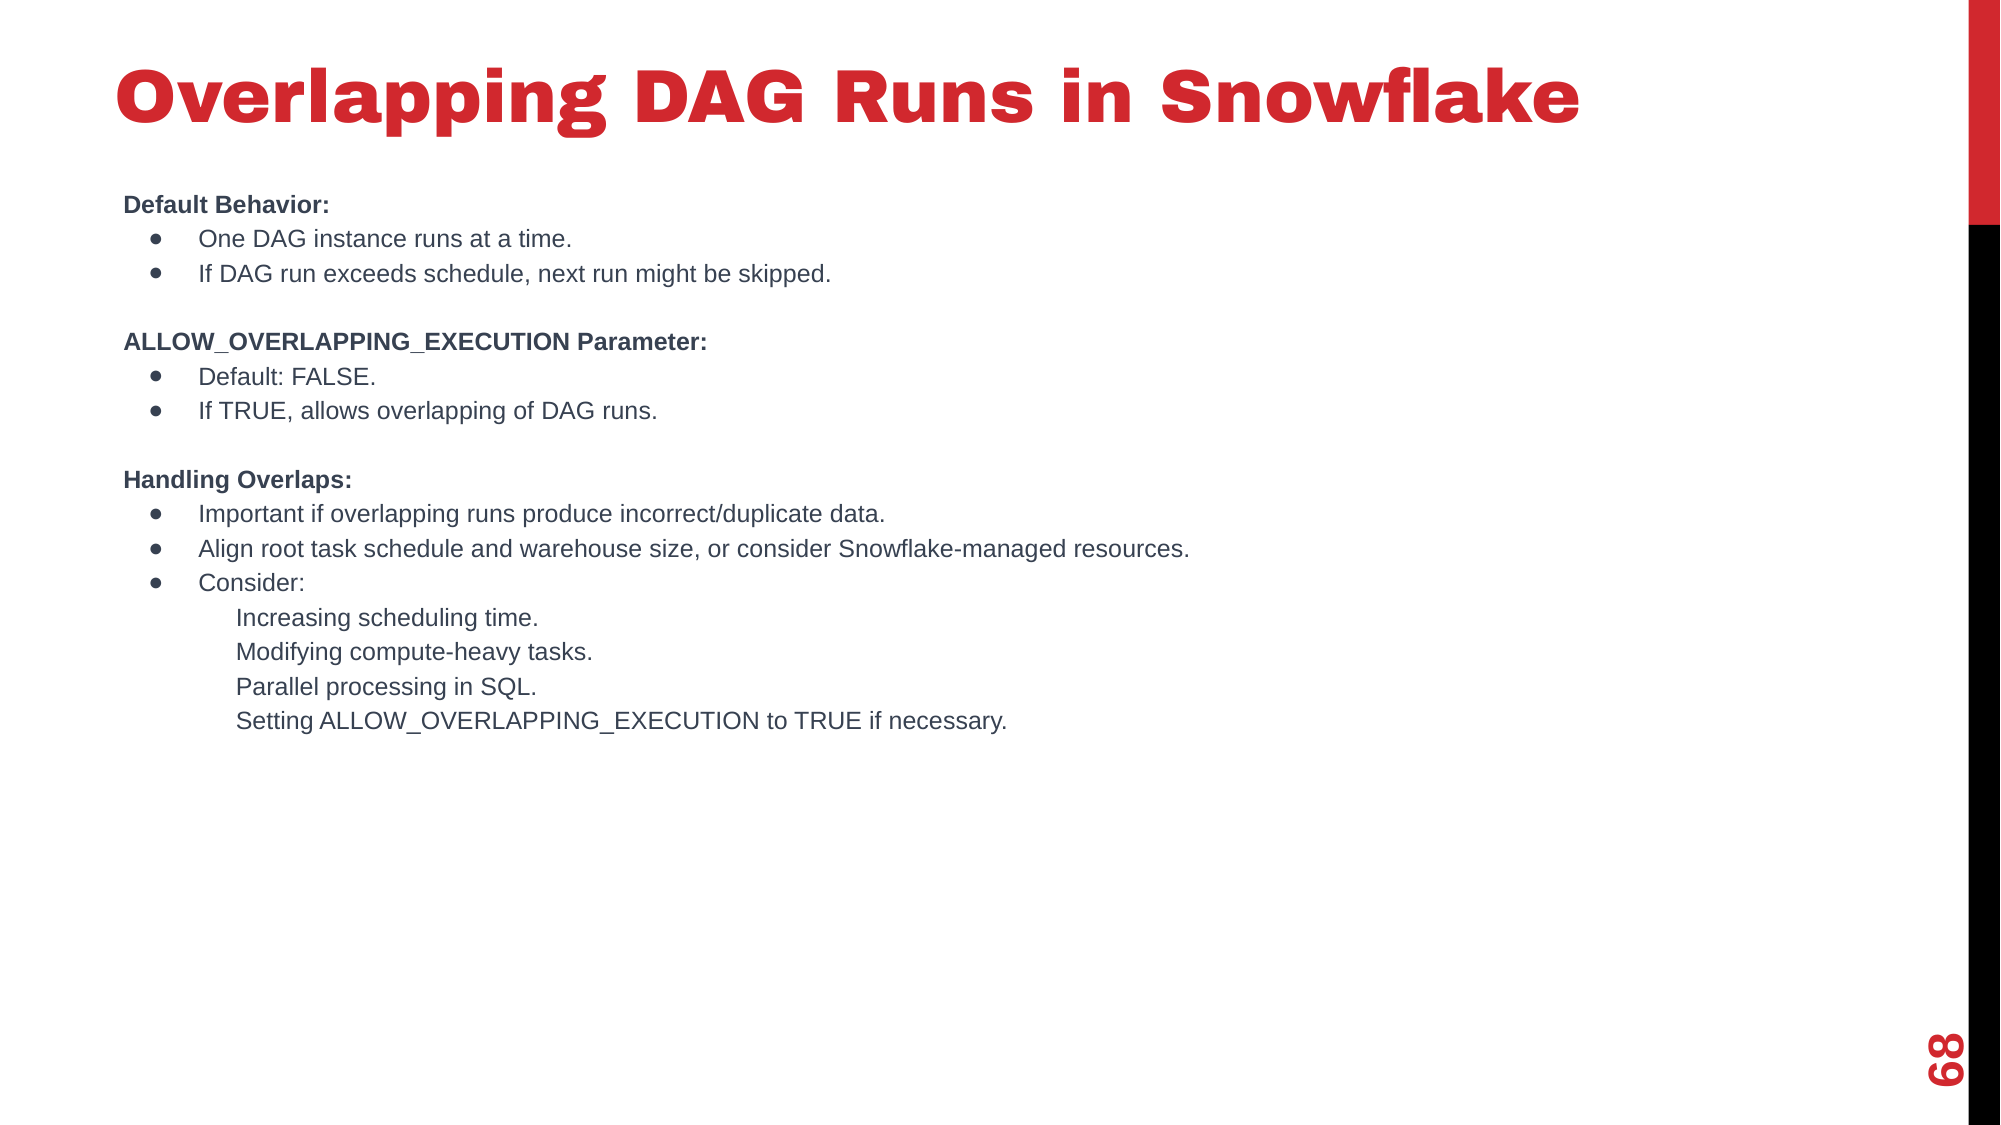

# Overlapping DAG Runs in Snowflake
Default Behavior:
One DAG instance runs at a time.
If DAG run exceeds schedule, next run might be skipped.

ALLOW_OVERLAPPING_EXECUTION Parameter:
Default: FALSE.
If TRUE, allows overlapping of DAG runs.

Handling Overlaps:
Important if overlapping runs produce incorrect/duplicate data.
Align root task schedule and warehouse size, or consider Snowflake-managed resources.
Consider:
Increasing scheduling time.
Modifying compute-heavy tasks.
Parallel processing in SQL.
Setting ALLOW_OVERLAPPING_EXECUTION to TRUE if necessary.

68